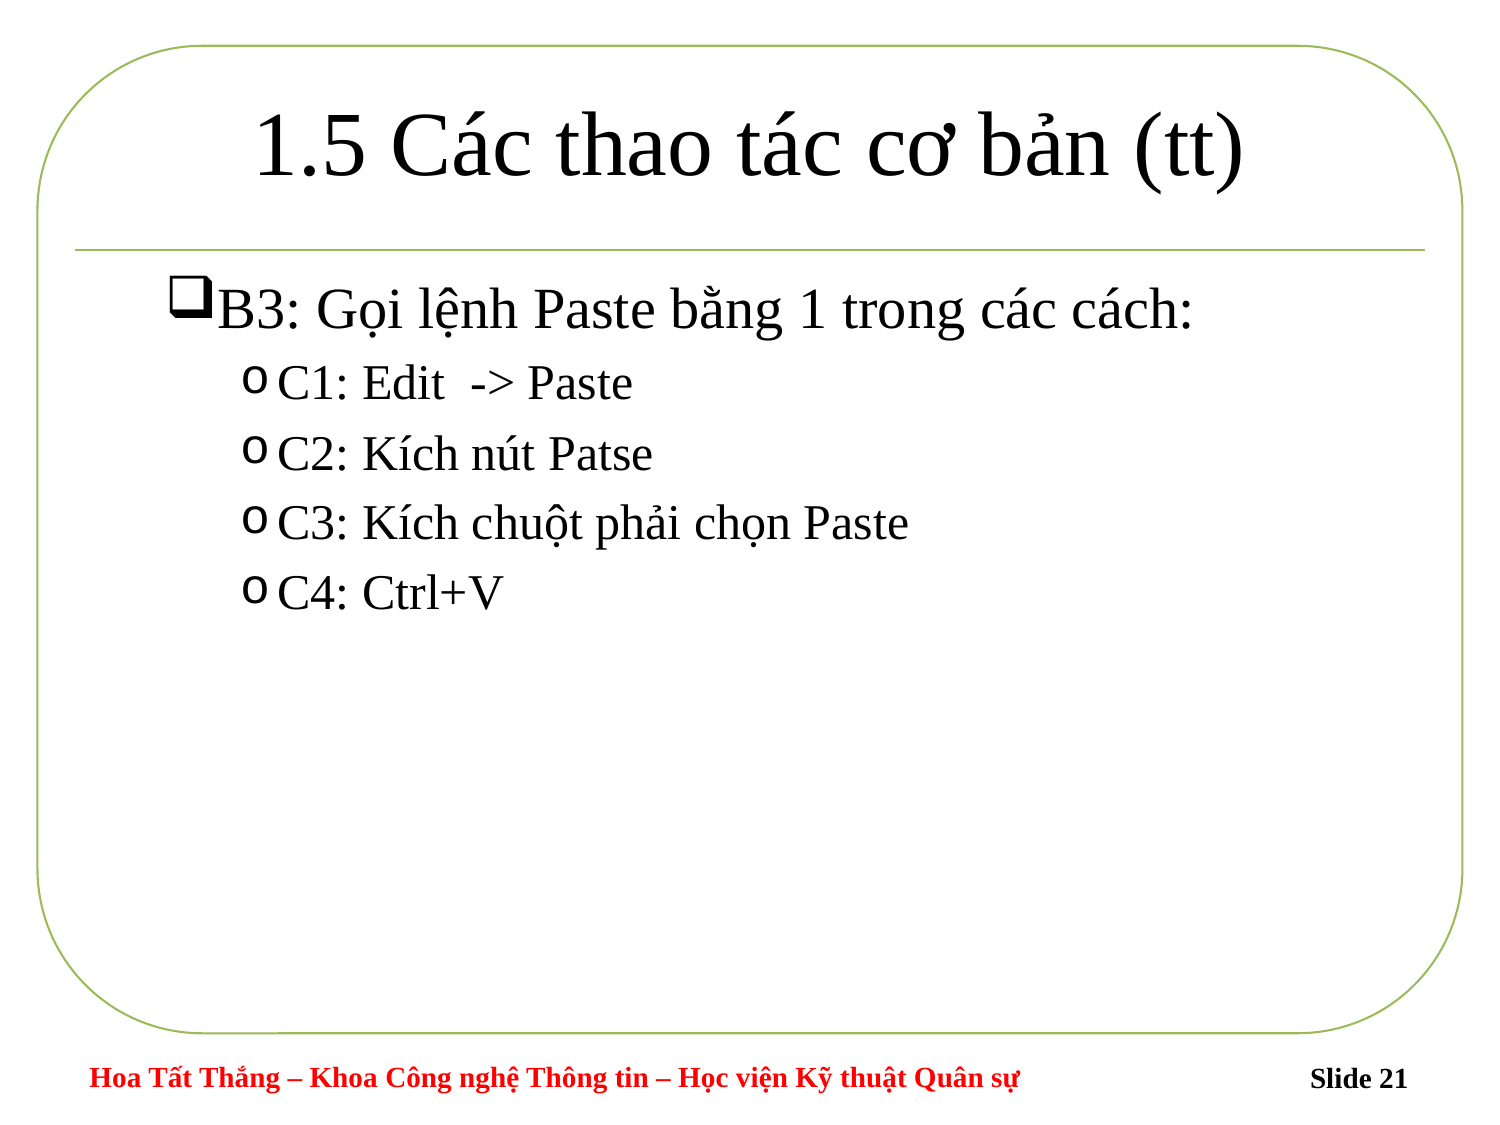

# 1.5 Các thao tác cơ bản (tt)
B3: Gọi lệnh Paste bằng 1 trong các cách:
C1: Edit  -> Paste
C2: Kích nút Patse
C3: Kích chuột phải chọn Paste
C4: Ctrl+V